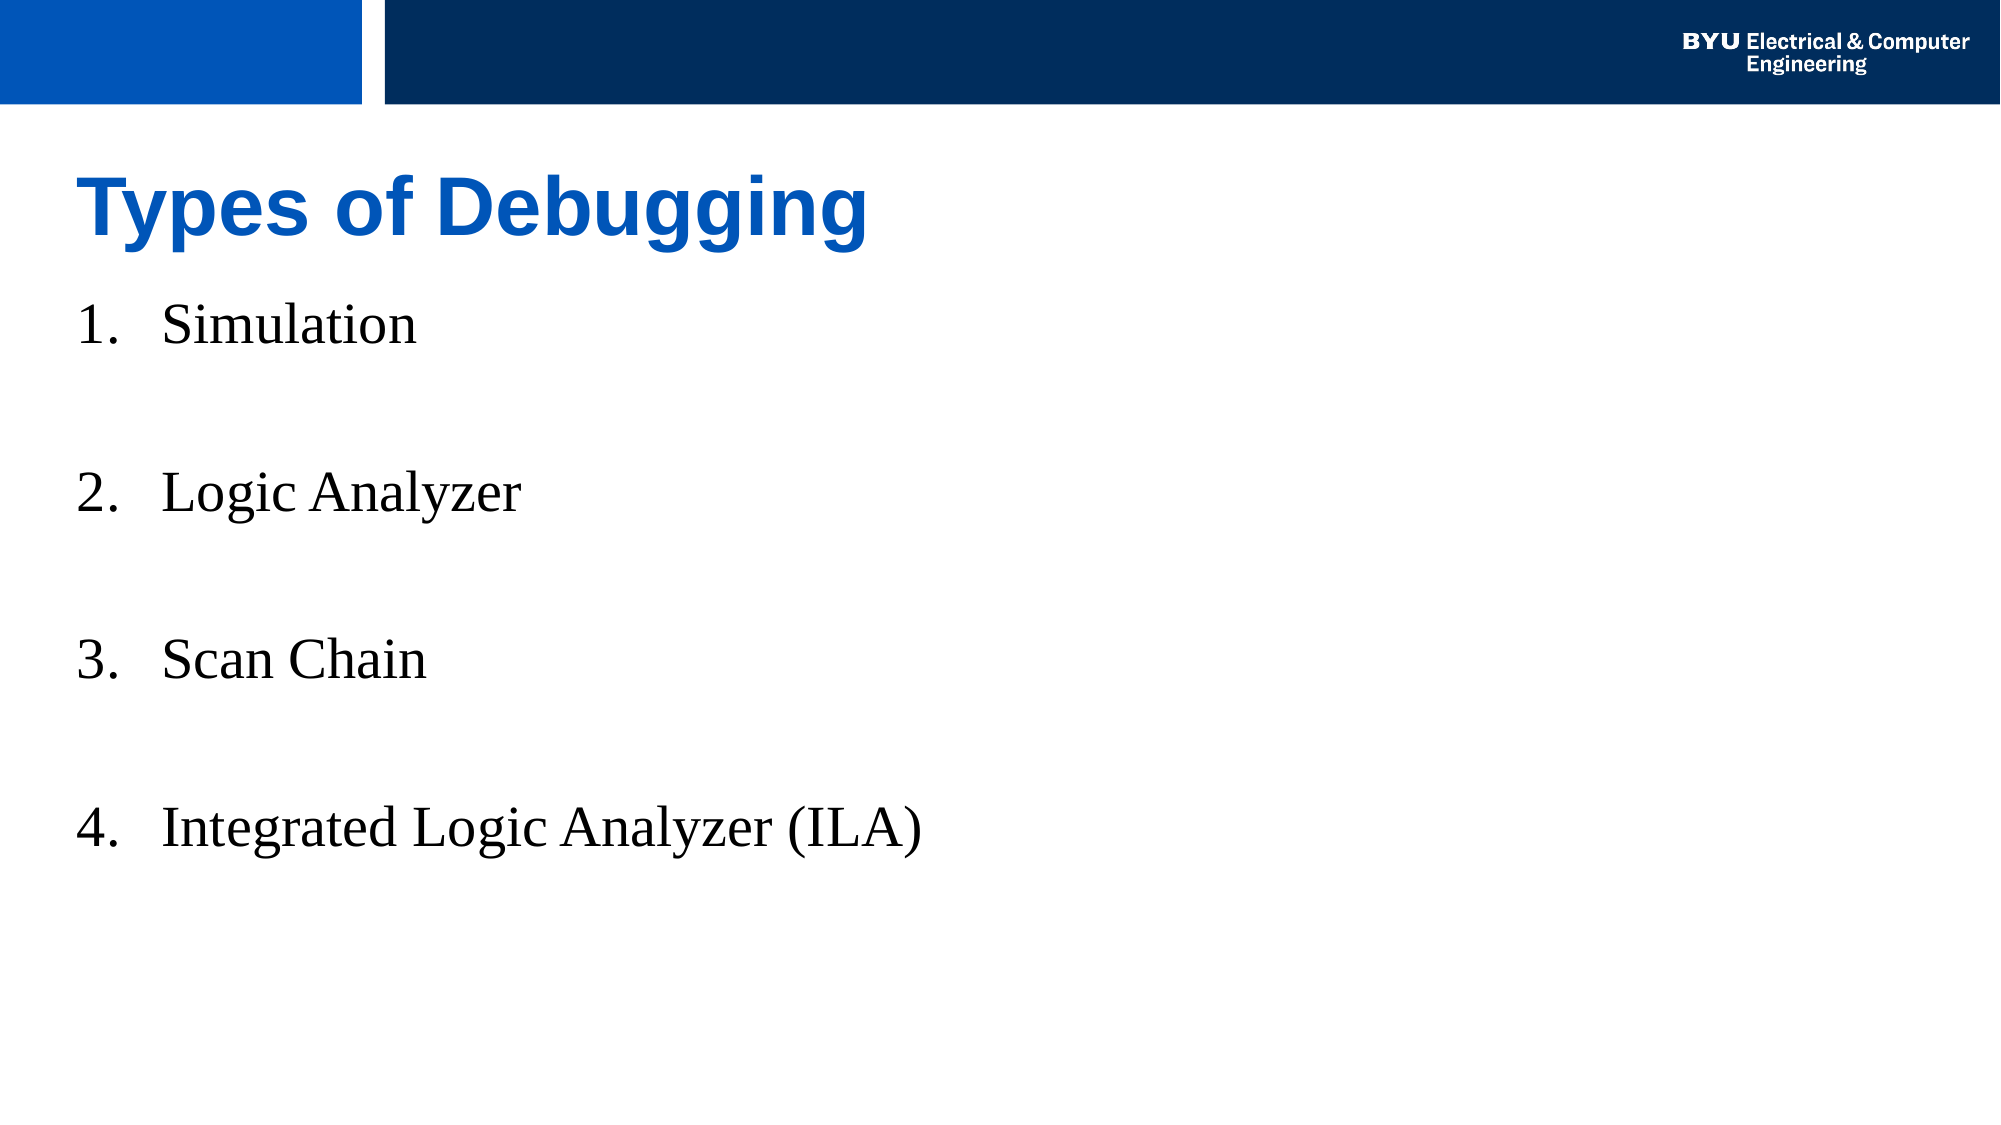

# Types of Debugging
Simulation

Logic Analyzer

Scan Chain

Integrated Logic Analyzer (ILA)